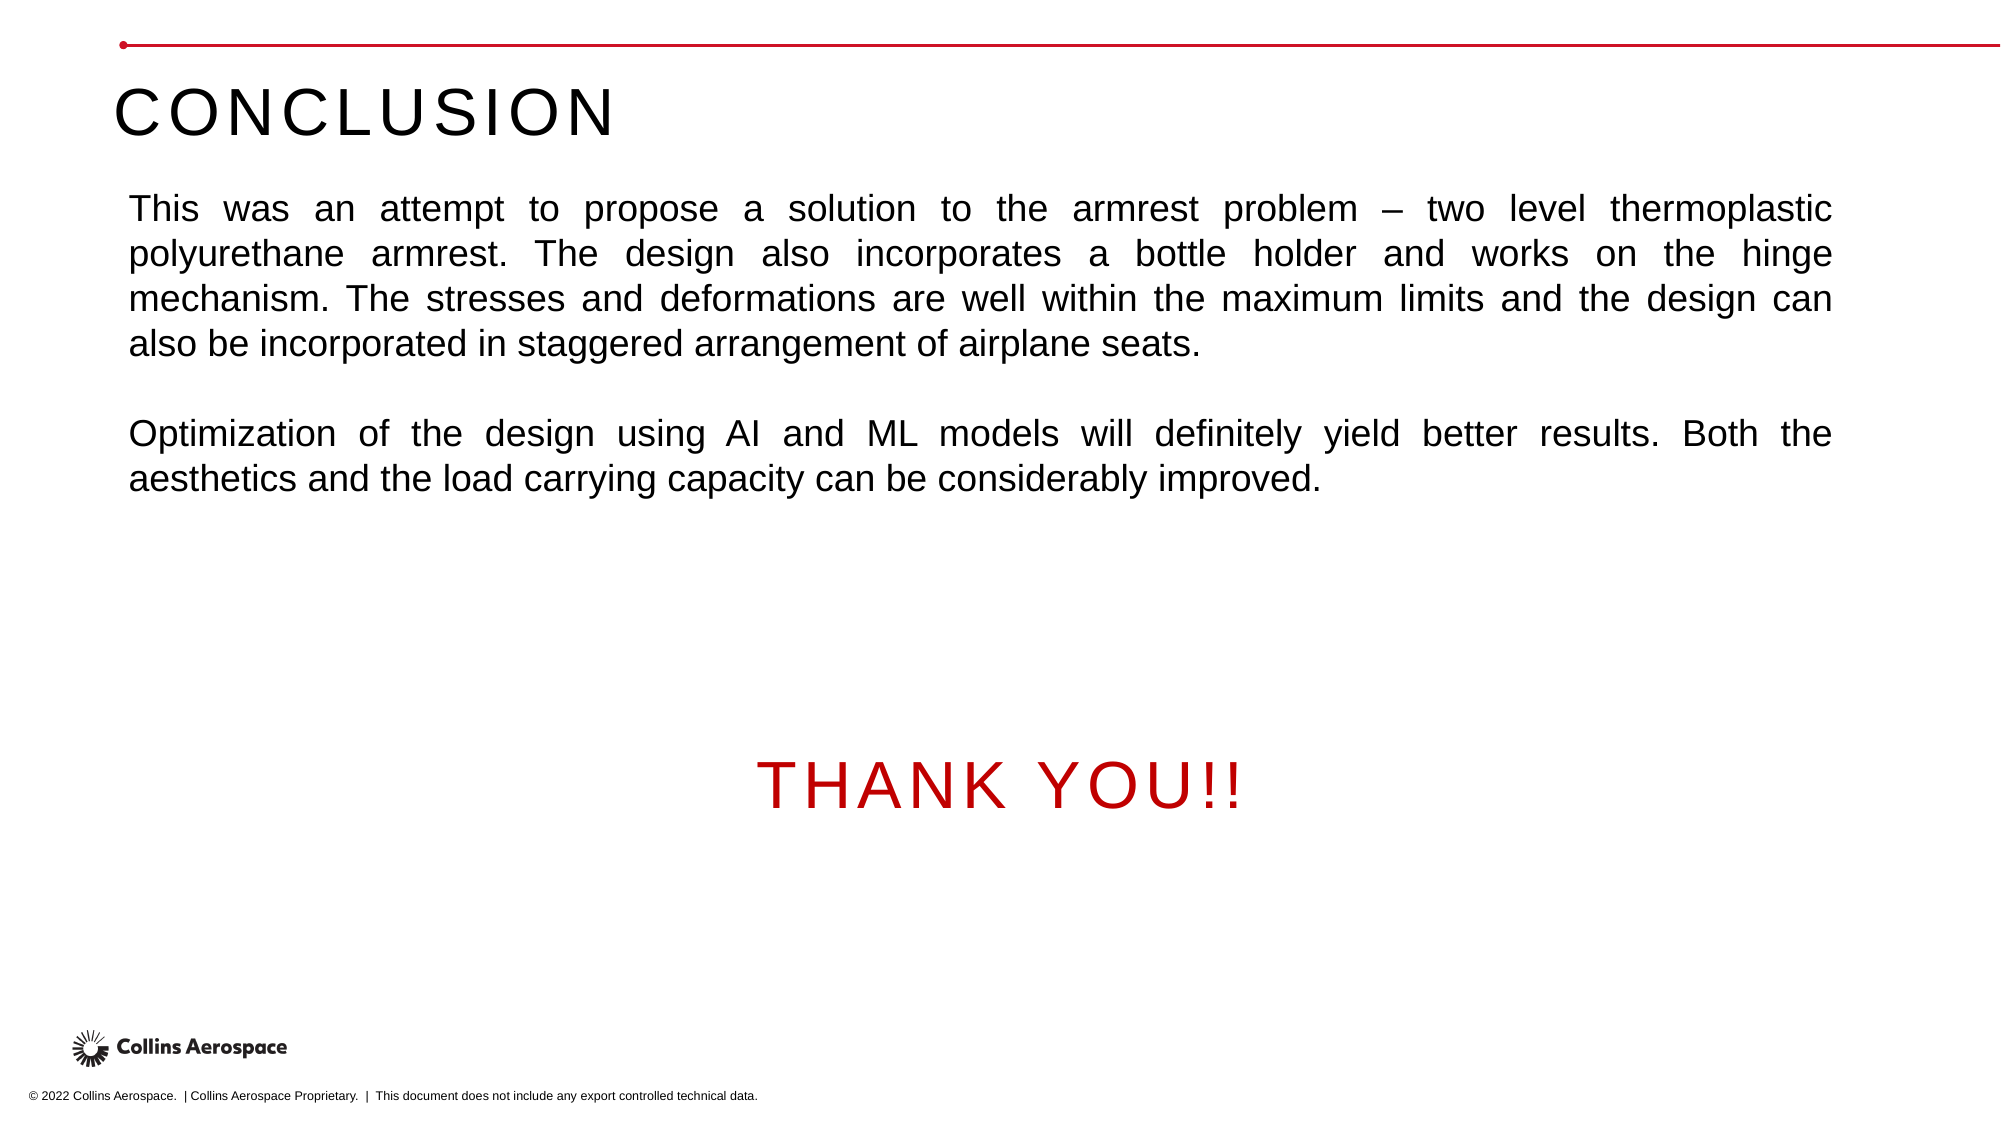

# conclusion
This was an attempt to propose a solution to the armrest problem – two level thermoplastic polyurethane armrest. The design also incorporates a bottle holder and works on the hinge mechanism. The stresses and deformations are well within the maximum limits and the design can also be incorporated in staggered arrangement of airplane seats.

Optimization of the design using AI and ML models will definitely yield better results. Both the aesthetics and the load carrying capacity can be considerably improved.
THANK YOU!!
© 2022 Collins Aerospace.  | Collins Aerospace Proprietary.  |  This document does not include any export controlled technical data.